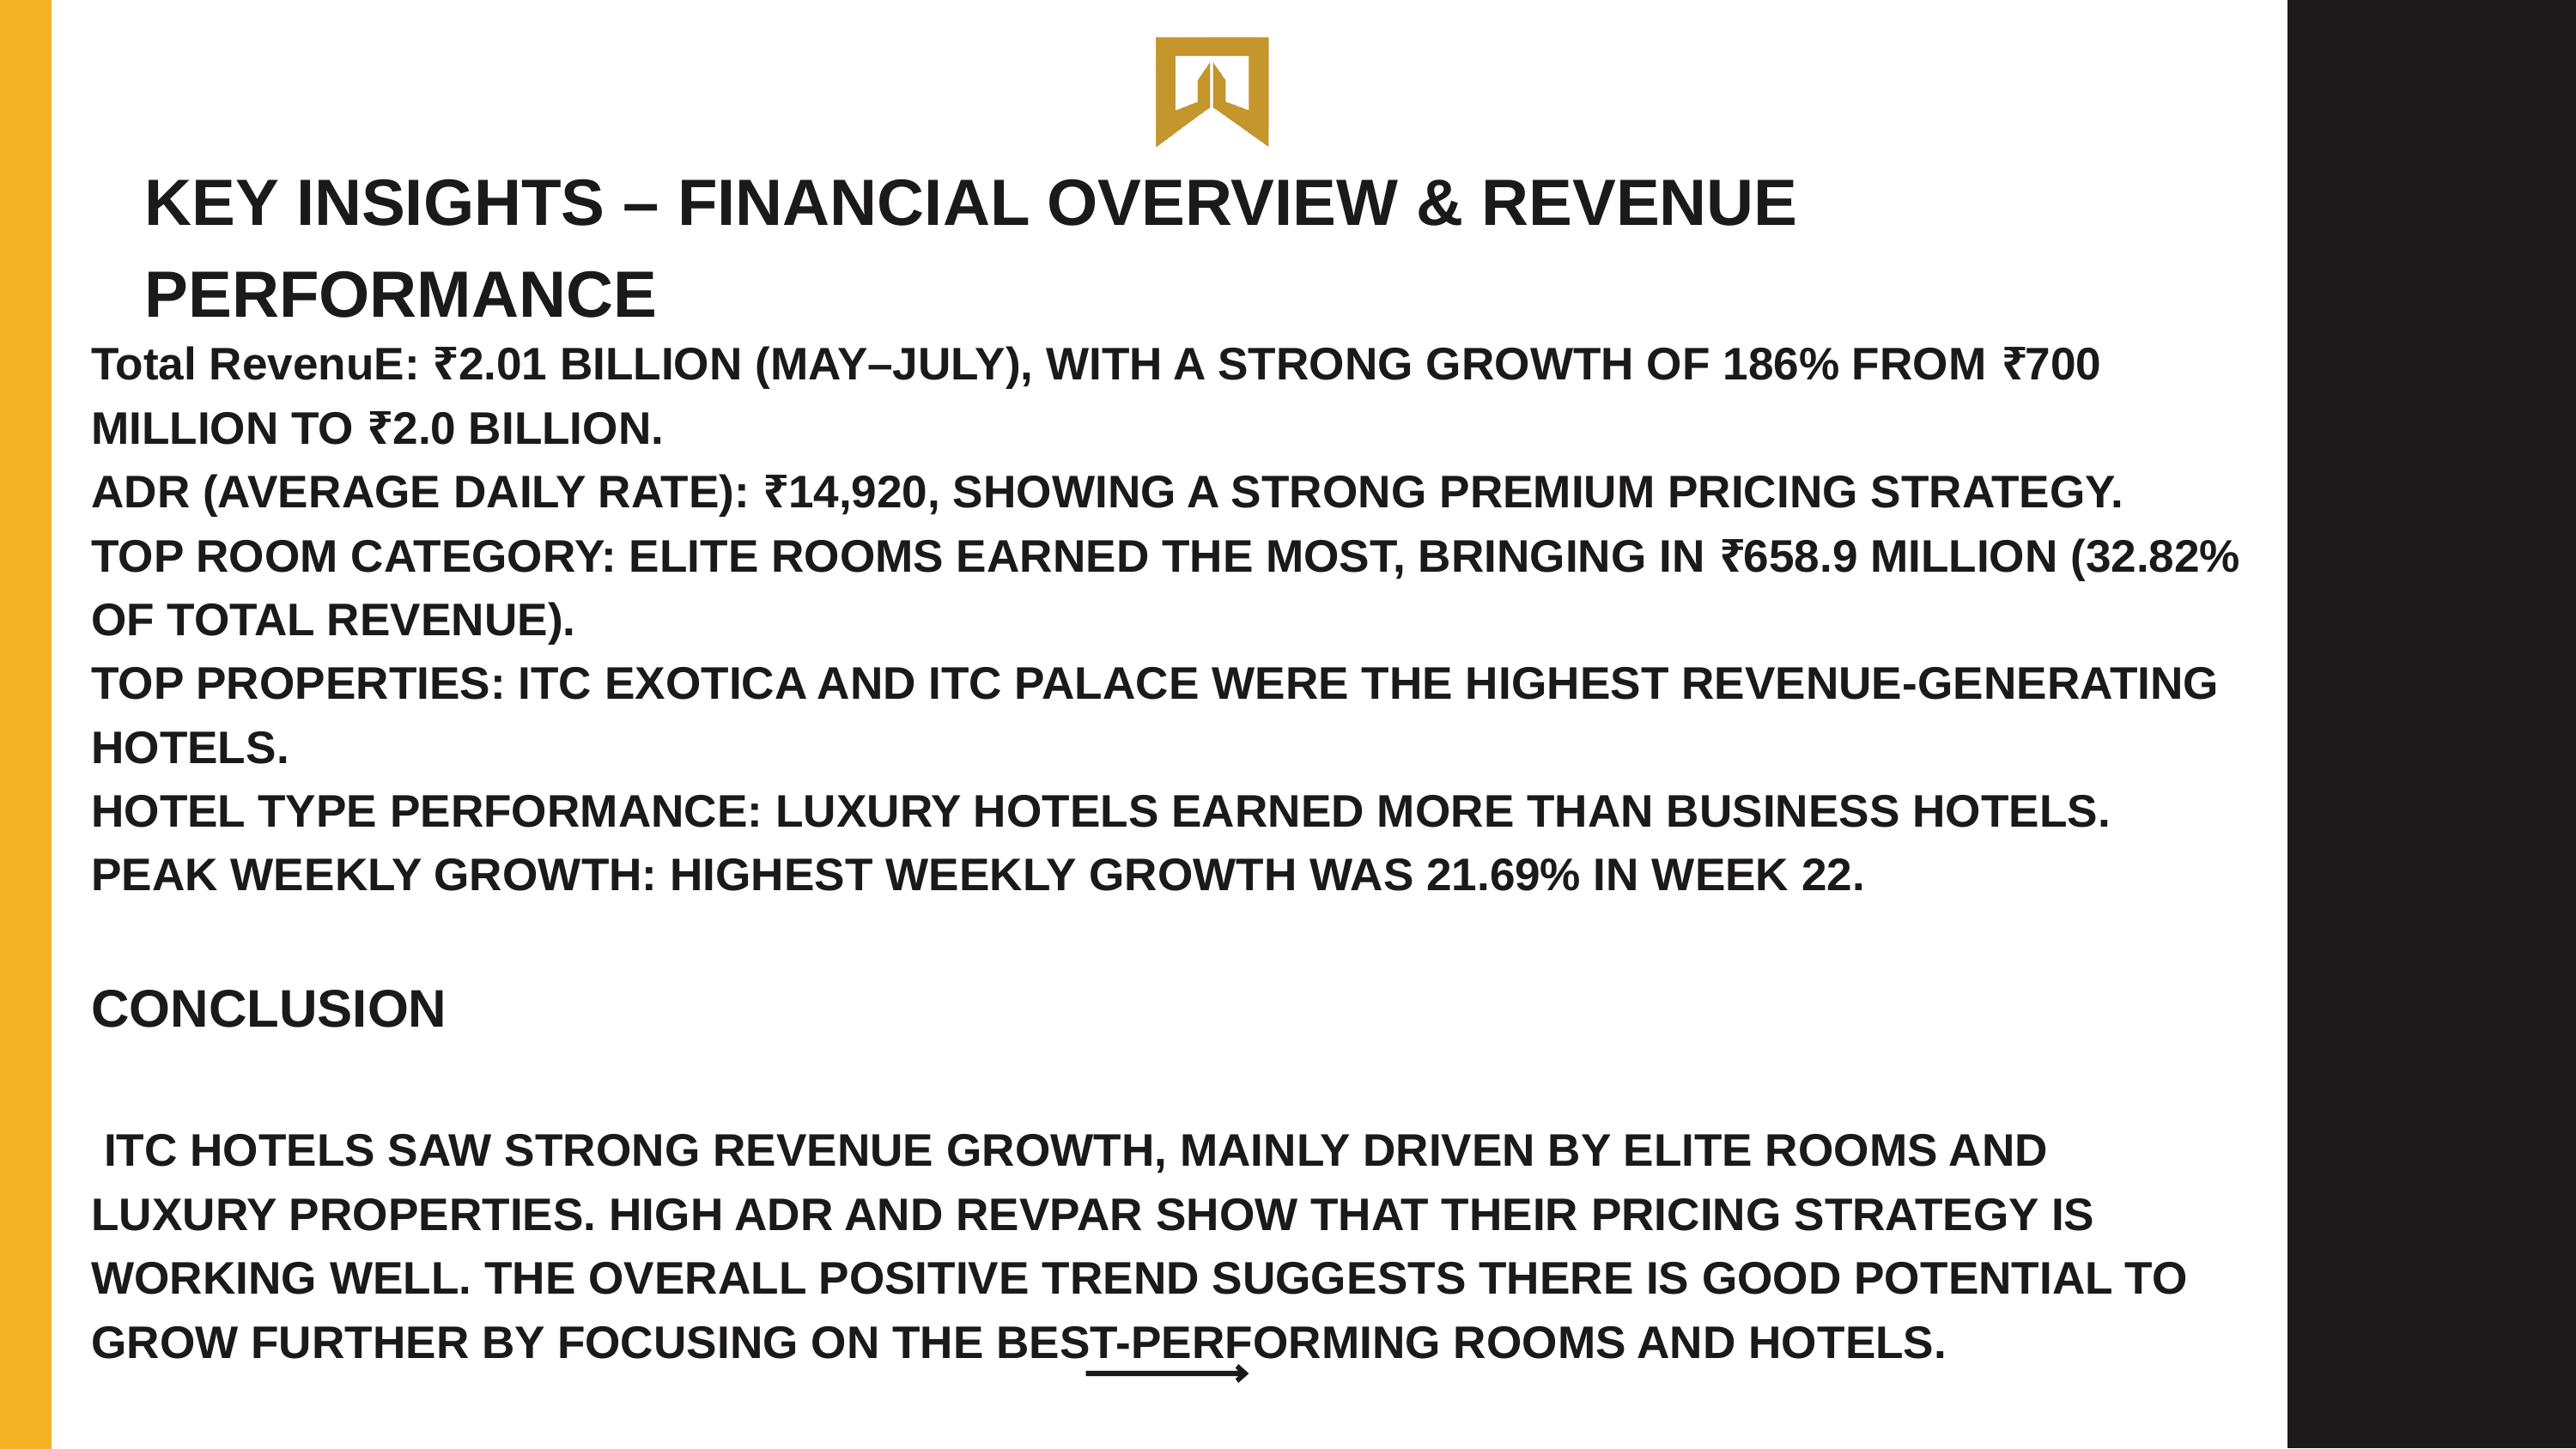

KEY INSIGHTS – FINANCIAL OVERVIEW & REVENUE PERFORMANCE

Total RevenuE: ₹2.01 BILLION (MAY–JULY), WITH A STRONG GROWTH OF 186% FROM ₹700 MILLION TO ₹2.0 BILLION.
ADR (AVERAGE DAILY RATE): ₹14,920, SHOWING A STRONG PREMIUM PRICING STRATEGY.
TOP ROOM CATEGORY: ELITE ROOMS EARNED THE MOST, BRINGING IN ₹658.9 MILLION (32.82% OF TOTAL REVENUE).
TOP PROPERTIES: ITC EXOTICA AND ITC PALACE WERE THE HIGHEST REVENUE-GENERATING HOTELS.
HOTEL TYPE PERFORMANCE: LUXURY HOTELS EARNED MORE THAN BUSINESS HOTELS.
PEAK WEEKLY GROWTH: HIGHEST WEEKLY GROWTH WAS 21.69% IN WEEK 22.

CONCLUSION

 ITC HOTELS SAW STRONG REVENUE GROWTH, MAINLY DRIVEN BY ELITE ROOMS AND LUXURY PROPERTIES. HIGH ADR AND REVPAR SHOW THAT THEIR PRICING STRATEGY IS WORKING WELL. THE OVERALL POSITIVE TREND SUGGESTS THERE IS GOOD POTENTIAL TO GROW FURTHER BY FOCUSING ON THE BEST-PERFORMING ROOMS AND HOTELS.